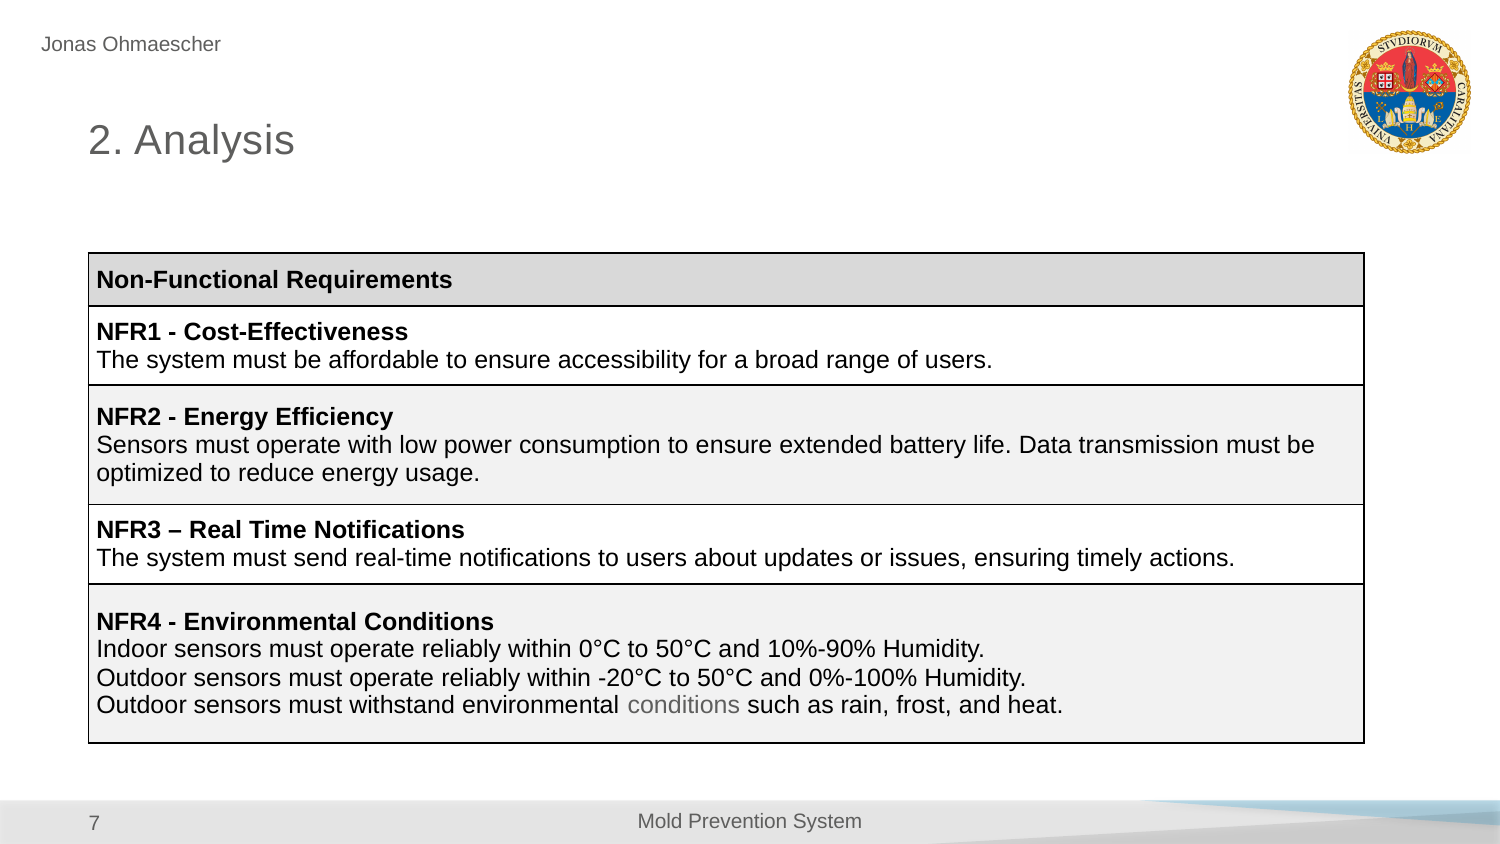

# 2. Analysis
| Non-Functional Requirements |
| --- |
| NFR1 - Cost-Effectiveness The system must be affordable to ensure accessibility for a broad range of users. |
| NFR2 - Energy Efficiency Sensors must operate with low power consumption to ensure extended battery life. Data transmission must be optimized to reduce energy usage. |
| NFR3 – Real Time Notifications The system must send real-time notifications to users about updates or issues, ensuring timely actions. |
| NFR4 - Environmental Conditions Indoor sensors must operate reliably within 0°C to 50°C and 10%-90% Humidity. Outdoor sensors must operate reliably within -20°C to 50°C and 0%-100% Humidity. Outdoor sensors must withstand environmental conditions such as rain, frost, and heat. |